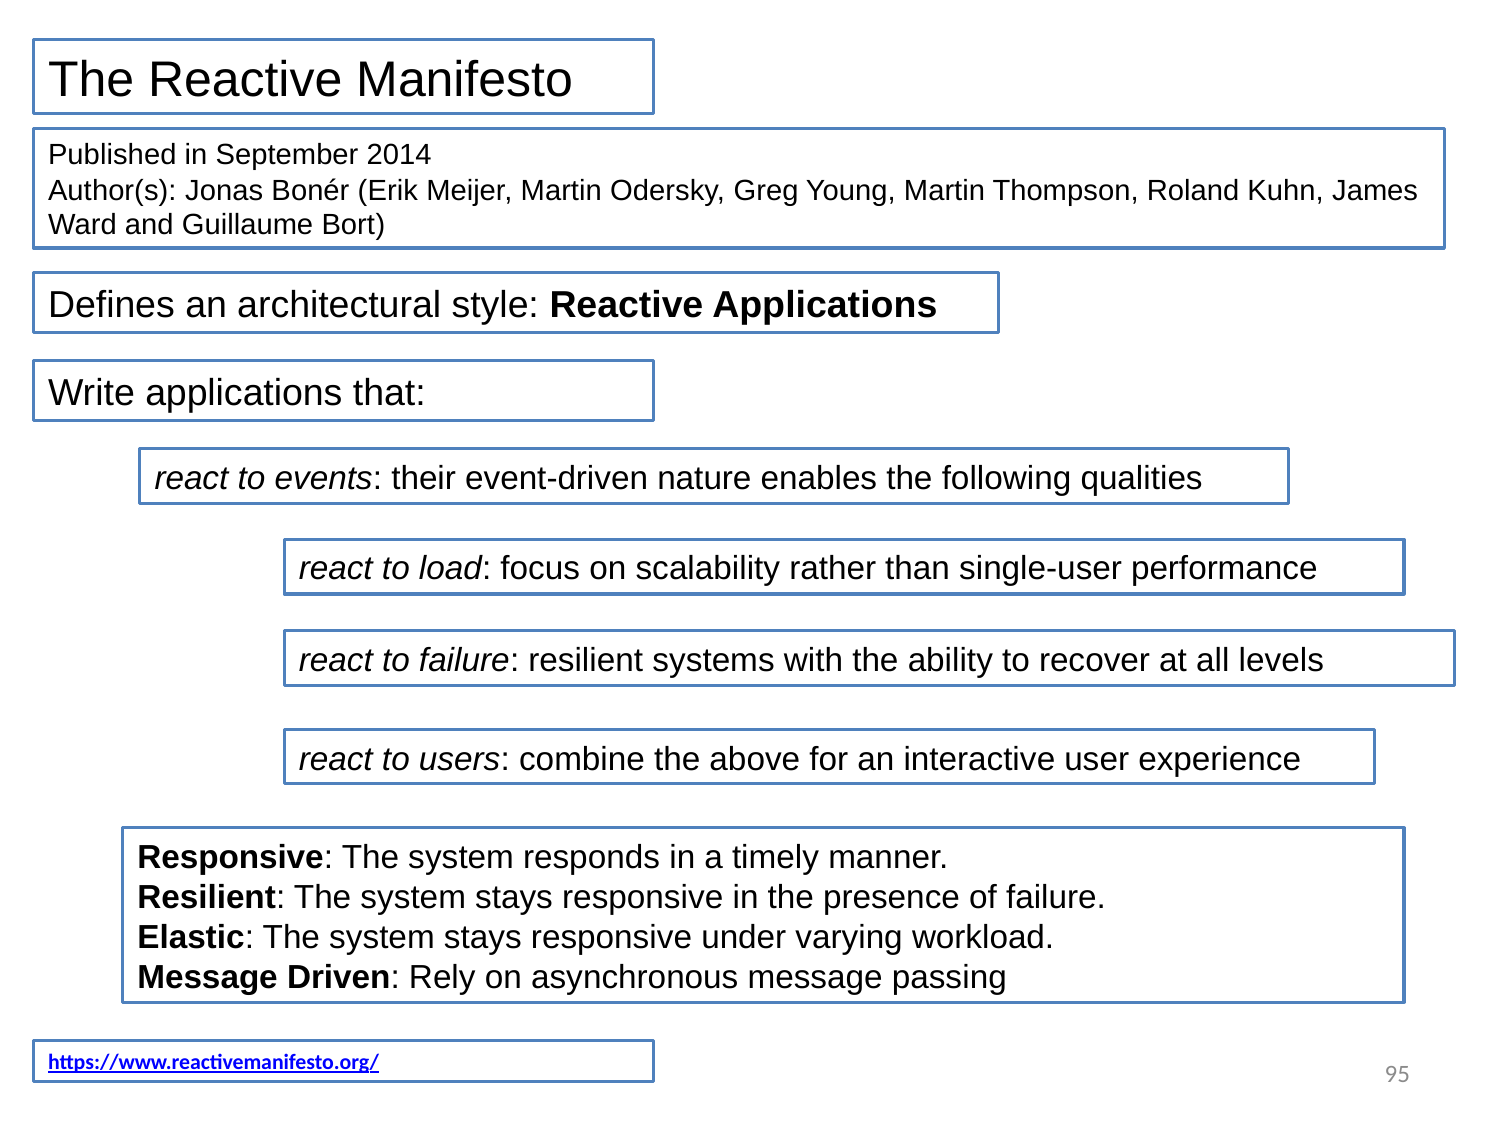

The Reactive Manifesto
Published in September 2014
Author(s): Jonas Bonér (Erik Meijer, Martin Odersky, Greg Young, Martin Thompson, Roland Kuhn, James Ward and Guillaume Bort)
Defines an architectural style: Reactive Applications
Write applications that:
react to events: their event-driven nature enables the following qualities
react to load: focus on scalability rather than single-user performance
react to failure: resilient systems with the ability to recover at all levels
react to users: combine the above for an interactive user experience
Responsive: The system responds in a timely manner.
Resilient: The system stays responsive in the presence of failure.
Elastic: The system stays responsive under varying workload.
Message Driven: Rely on asynchronous message passing
https://www.reactivemanifesto.org/
95